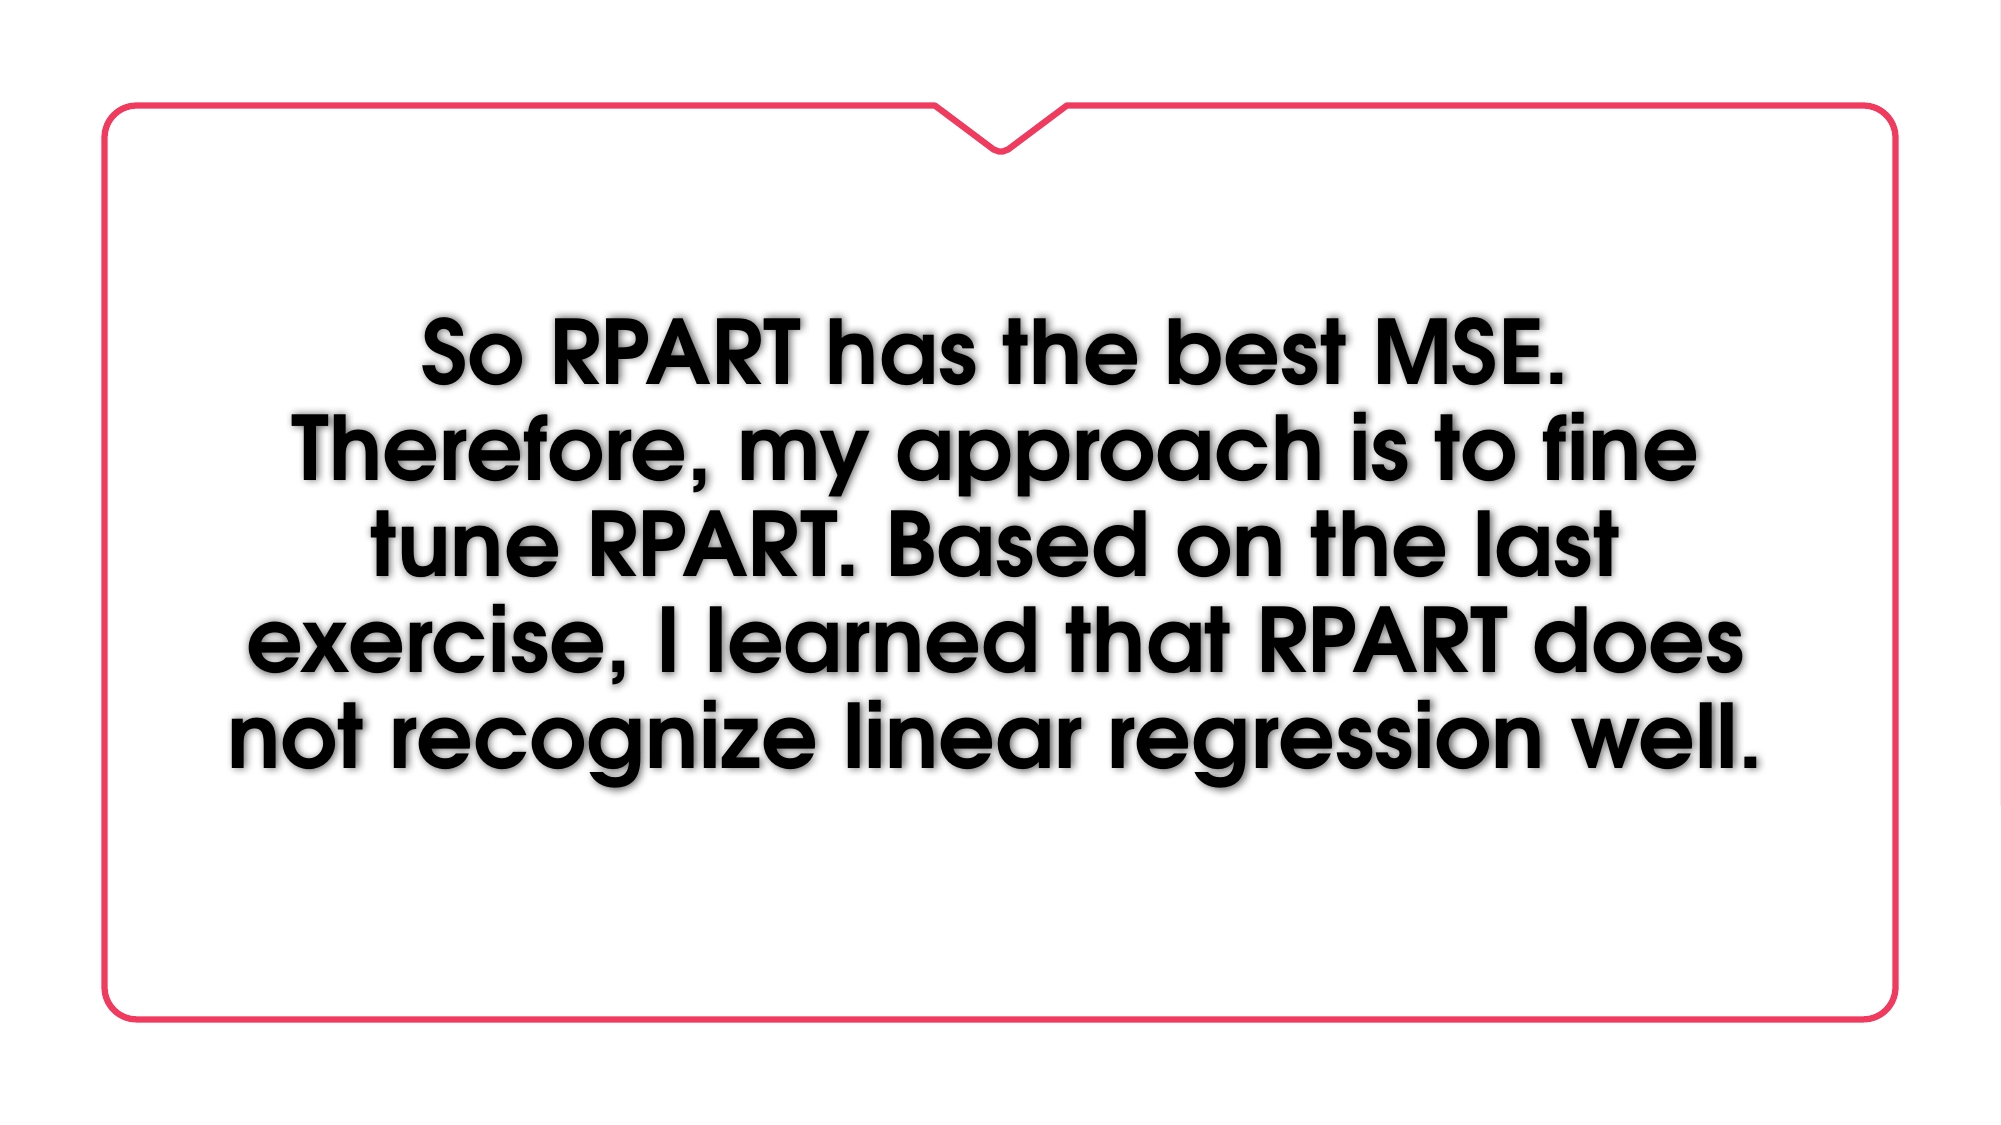

# So RPART has the best MSE. Therefore, my approach is to fine tune RPART. Based on the last exercise, I learned that RPART does not recognize linear regression well.